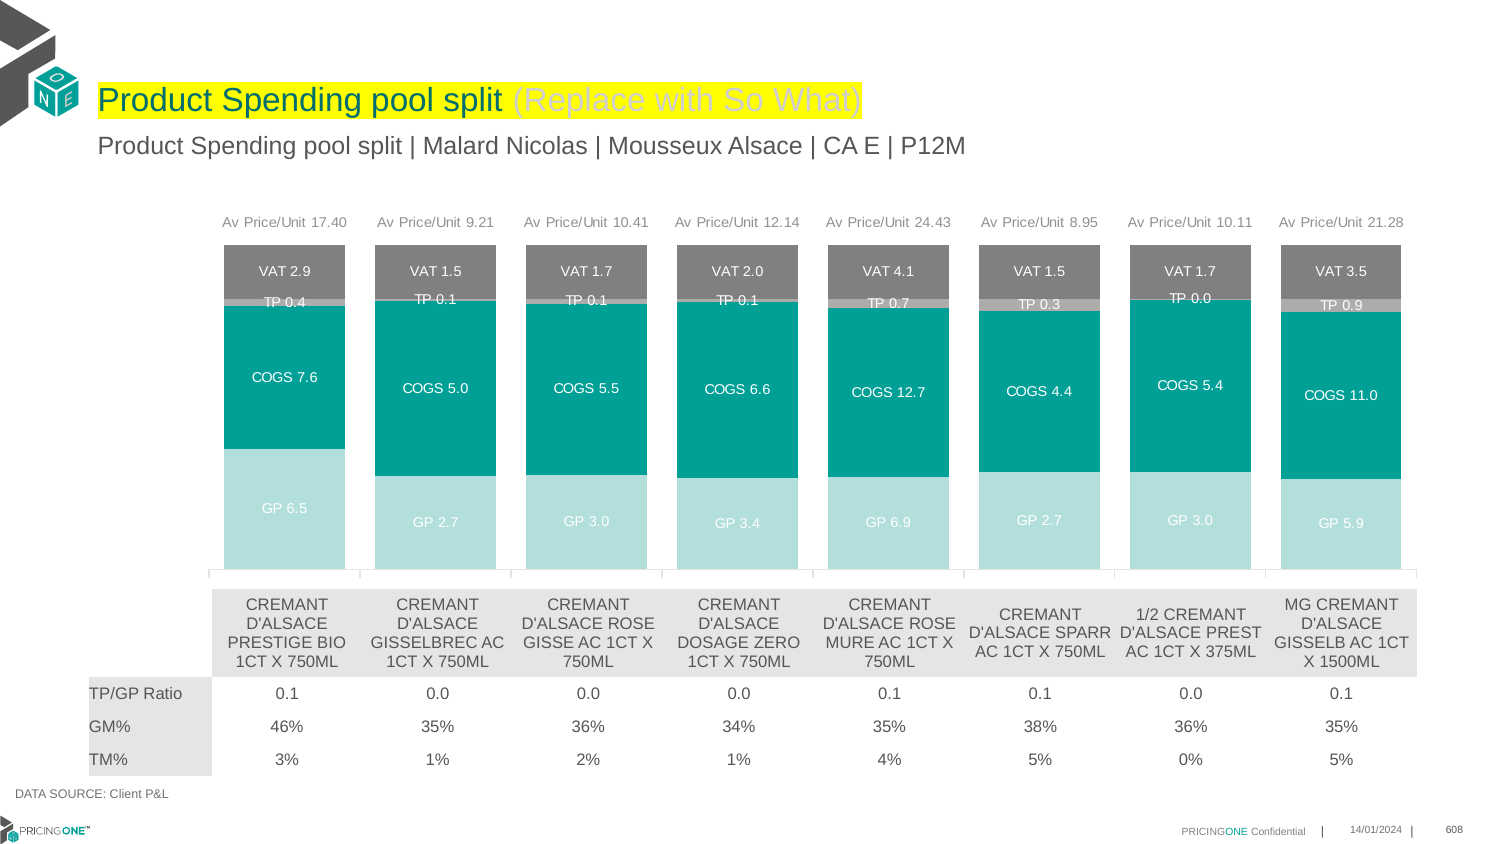

# Product Spending pool split (Replace with So What)
Product Spending pool split | Malard Nicolas | Mousseux Alsace | CA E | P12M

### Chart

| Category | GP | COGS | TP | VAT |
|---|---|---|---|---|
| Av Price/Unit 17.40 | 6.476817192575406 | 7.625077401392111 | 0.40100563805104805 | 2.900580046403709 |
| Av Price/Unit 9.21 | 2.6537051965356433 | 4.957041972018654 | 0.060805129913391376 | 1.5343104596935364 |
| Av Price/Unit 10.41 | 3.0362232142857137 | 5.491316964285714 | 0.14805505952380926 | 1.735119047619048 |
| Av Price/Unit 12.14 | 3.4 | 6.599999999999998 | 0.11248852157943112 | 2.0224977043158856 |
| Av Price/Unit 24.43 | 6.937578709677418 | 12.71025806451613 | 0.7123782795698901 | 4.0720430107526875 |
| Av Price/Unit 8.95 | 2.6827 | 4.434 | 0.3425252803261989 | 1.4918450560652385 |
| Av Price/Unit 10.11 | 3.042967111111111 | 5.3752 | 0.0040551111111089 | 1.6844444444444455 |
| Av Price/Unit 21.28 | 5.893049253731343 | 10.96455223880597 | 0.8787169154228849 | 3.547263681592044 |
|  | CREMANT D'ALSACE PRESTIGE BIO 1CT X 750ML | CREMANT D'ALSACE GISSELBREC AC 1CT X 750ML | CREMANT D'ALSACE ROSE GISSE AC 1CT X 750ML | CREMANT D'ALSACE DOSAGE ZERO 1CT X 750ML | CREMANT D'ALSACE ROSE MURE AC 1CT X 750ML | CREMANT D'ALSACE SPARR AC 1CT X 750ML | 1/2 CREMANT D'ALSACE PREST AC 1CT X 375ML | MG CREMANT D'ALSACE GISSELB AC 1CT X 1500ML |
| --- | --- | --- | --- | --- | --- | --- | --- | --- |
| TP/GP Ratio | 0.1 | 0.0 | 0.0 | 0.0 | 0.1 | 0.1 | 0.0 | 0.1 |
| GM% | 46% | 35% | 36% | 34% | 35% | 38% | 36% | 35% |
| TM% | 3% | 1% | 2% | 1% | 4% | 5% | 0% | 5% |
DATA SOURCE: Client P&L

14/01/2024
608